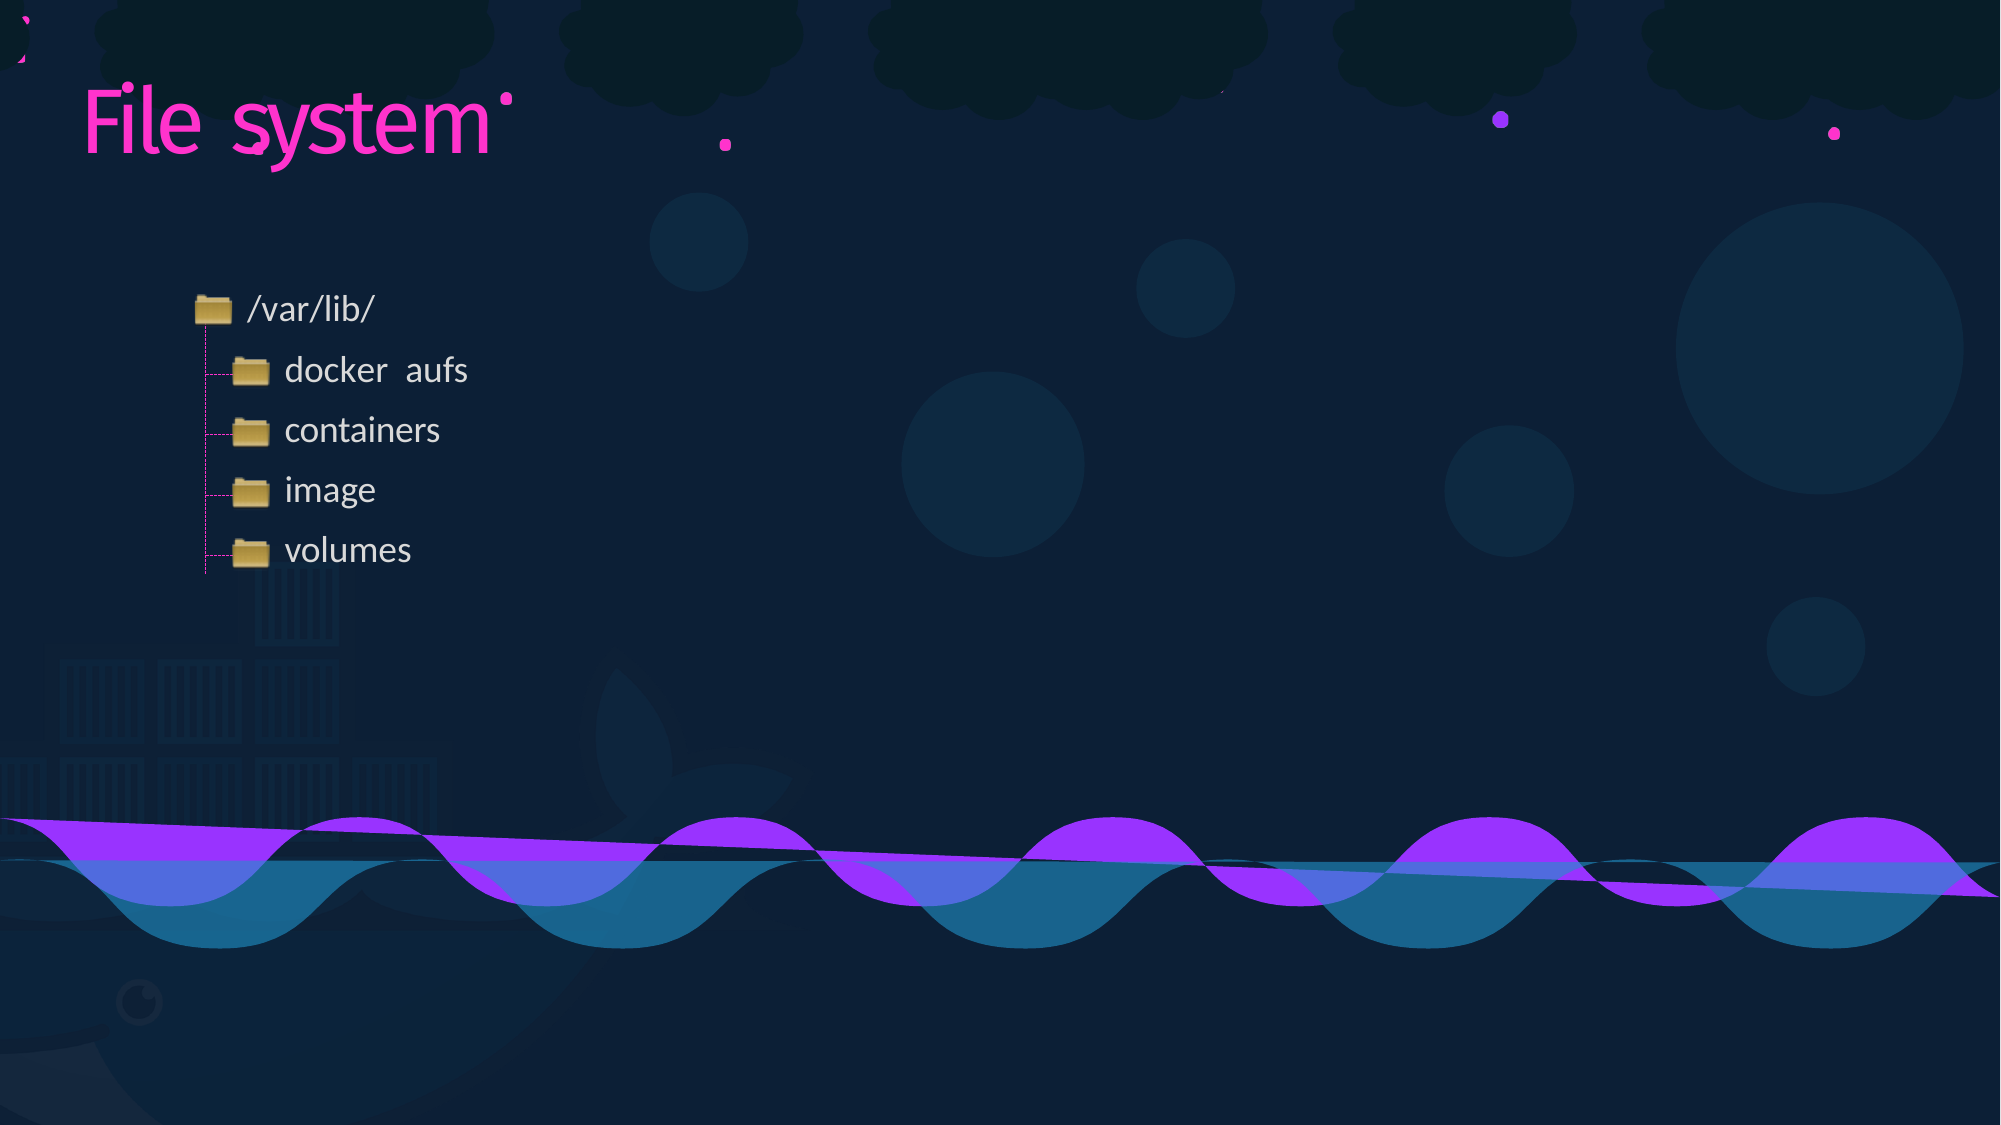

# File system
/var/lib/docker  aufs  containers  image  volumes